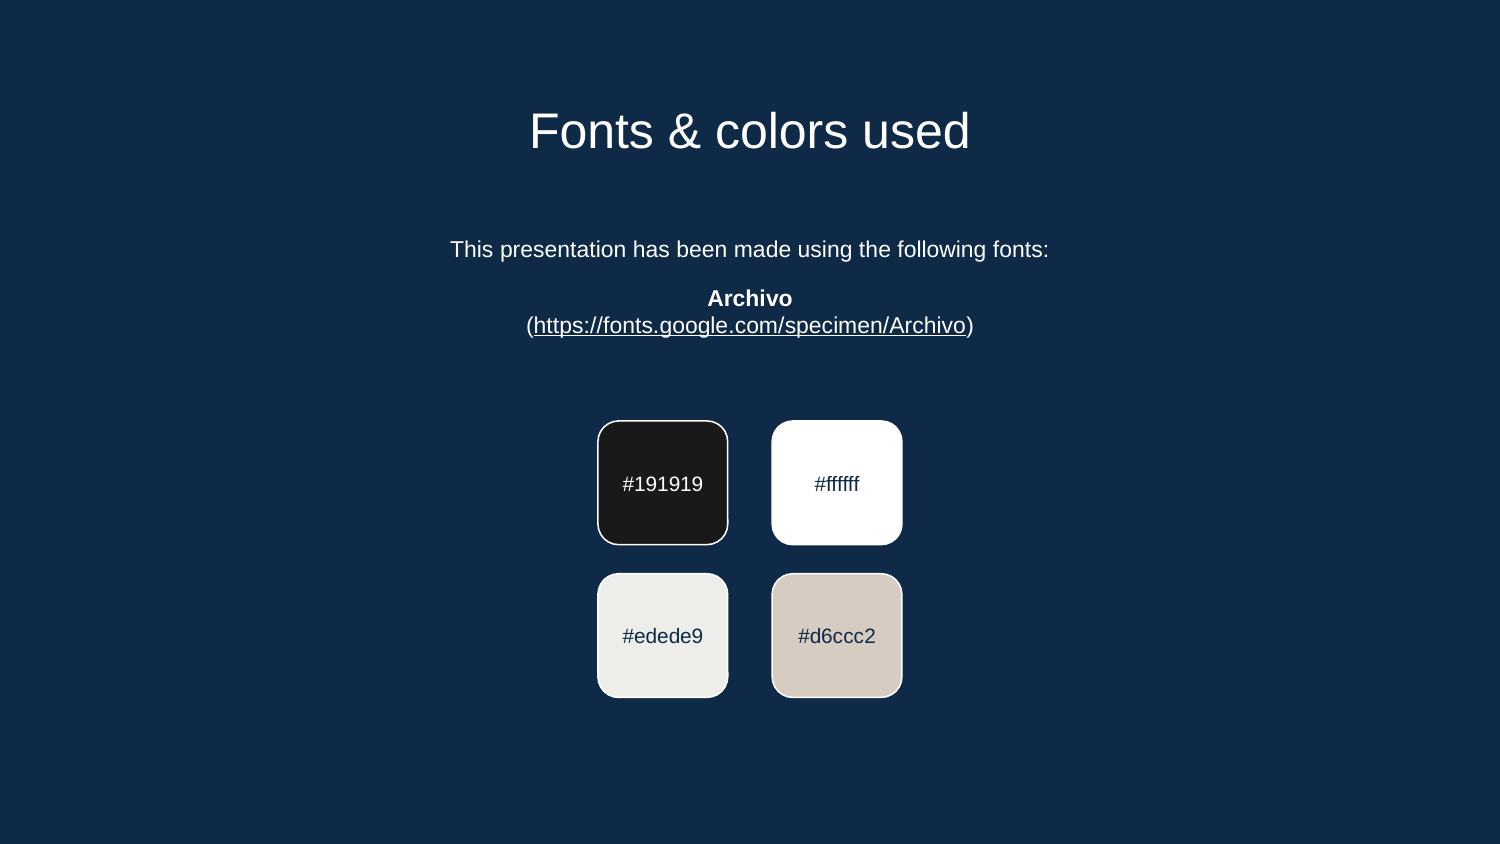

# Fonts & colors used
This presentation has been made using the following fonts:
Archivo
(https://fonts.google.com/specimen/Archivo)

#191919
#ffffff

#edede9
#d6ccc2